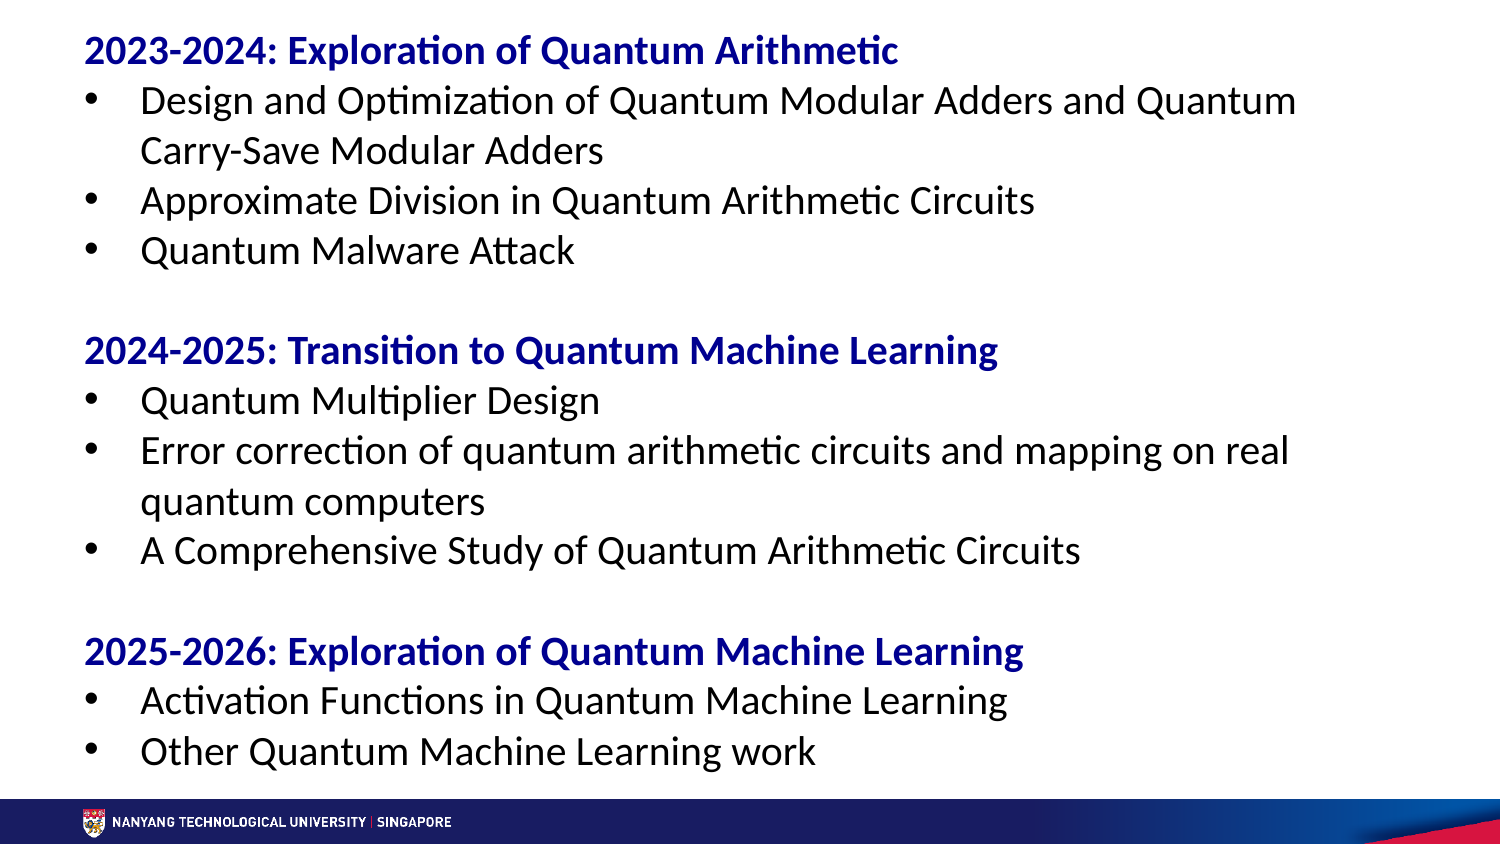

2023-2024: Exploration of Quantum Arithmetic
Design and Optimization of Quantum Modular Adders and Quantum Carry-Save Modular Adders
Approximate Division in Quantum Arithmetic Circuits
Quantum Malware Attack

2024-2025: Transition to Quantum Machine Learning
Quantum Multiplier Design
Error correction of quantum arithmetic circuits and mapping on real quantum computers
A Comprehensive Study of Quantum Arithmetic Circuits

2025-2026: Exploration of Quantum Machine Learning
Activation Functions in Quantum Machine Learning
Other Quantum Machine Learning work